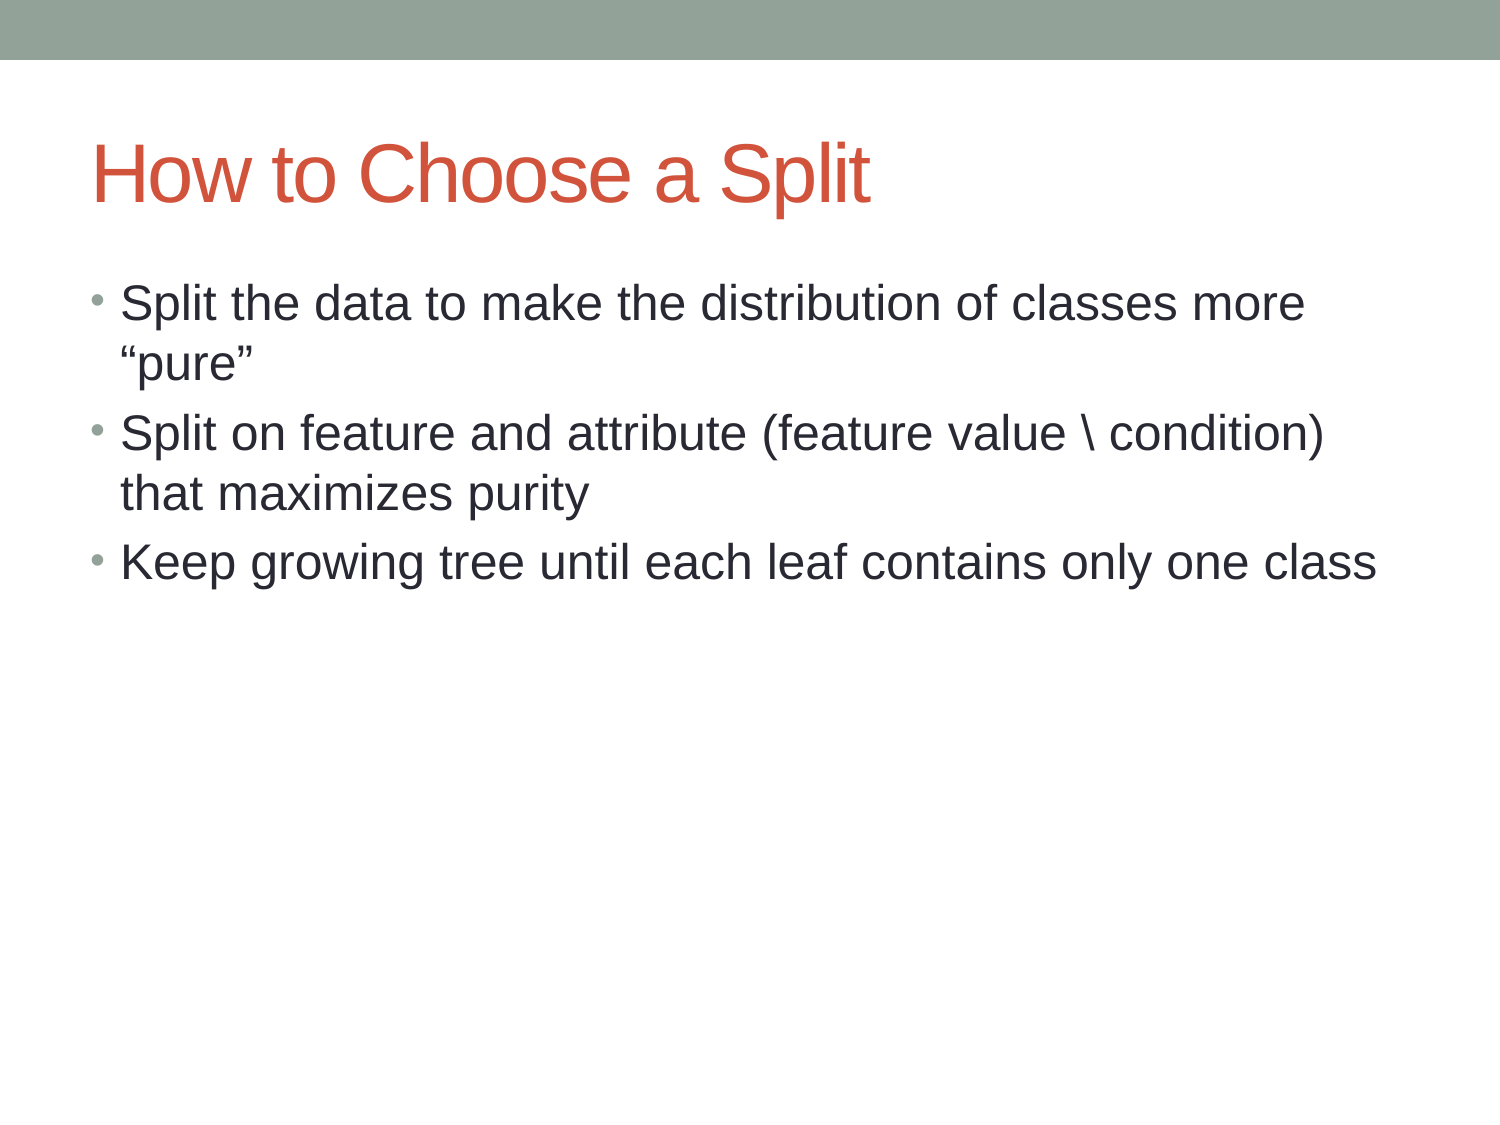

# How to Choose a Split
Split the data to make the distribution of classes more “pure”
Split on feature and attribute (feature value \ condition) that maximizes purity
Keep growing tree until each leaf contains only one class